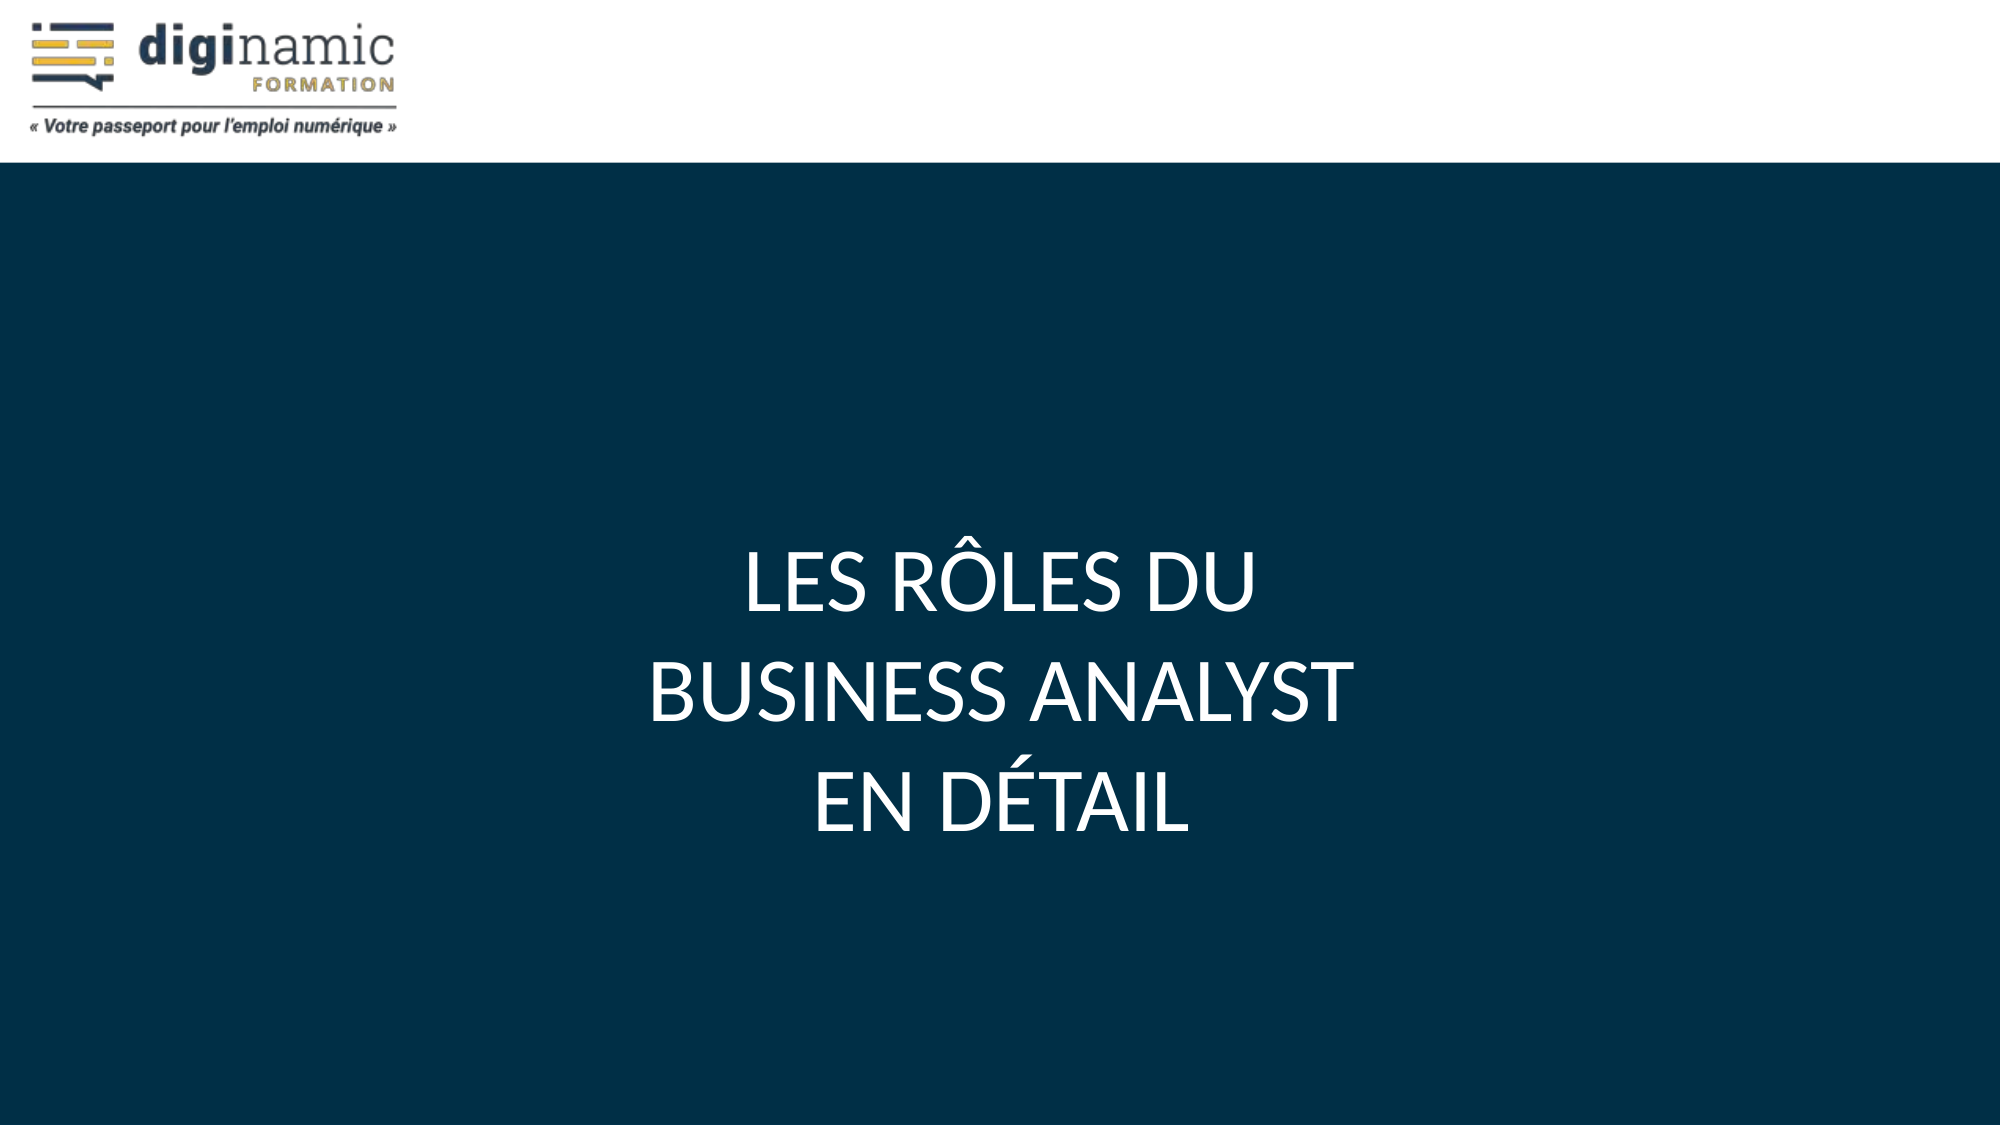

LES RÔLES DU BUSINESS ANALYST EN DÉTAIL